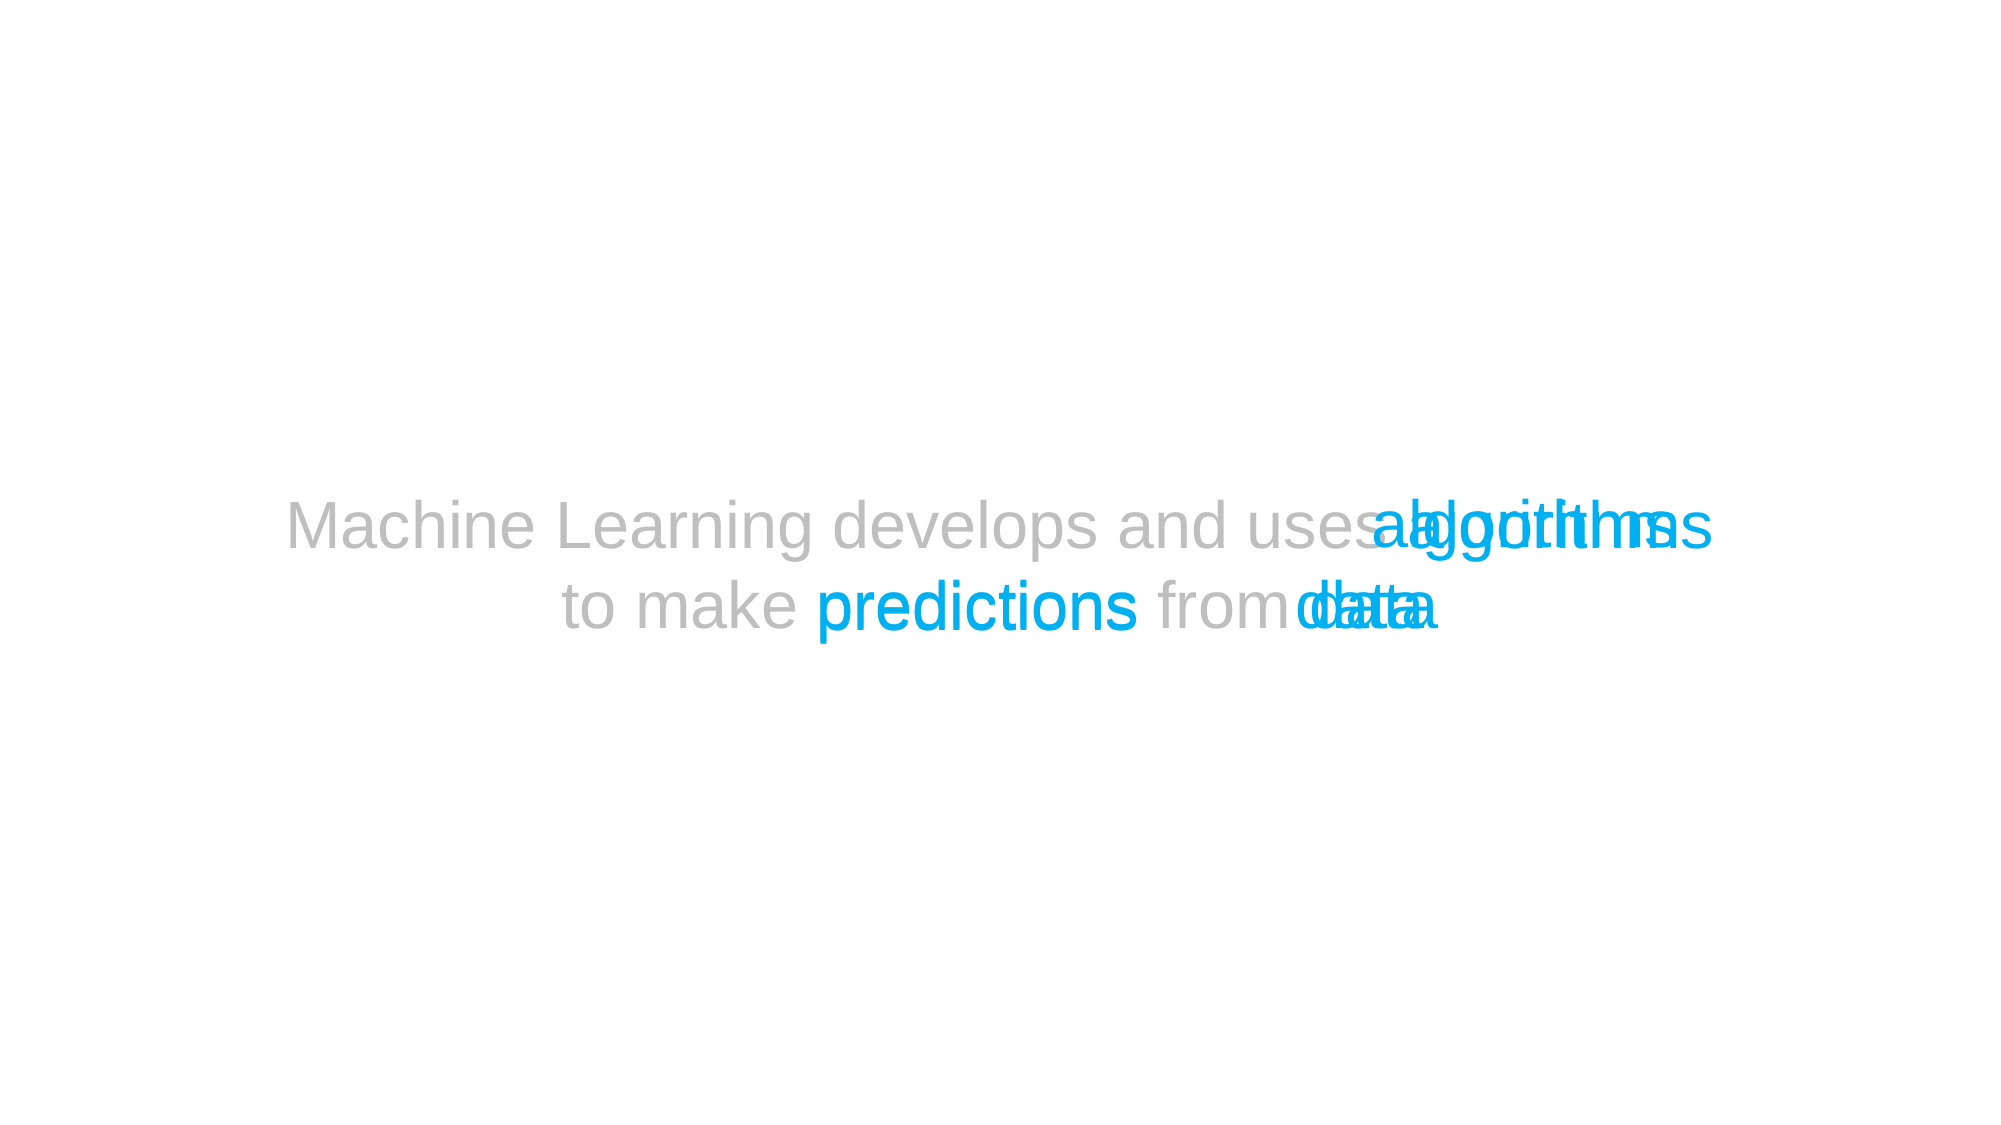

algorithms
Machine Learning develops and uses algorithms
to make predictions from data
data
predictions